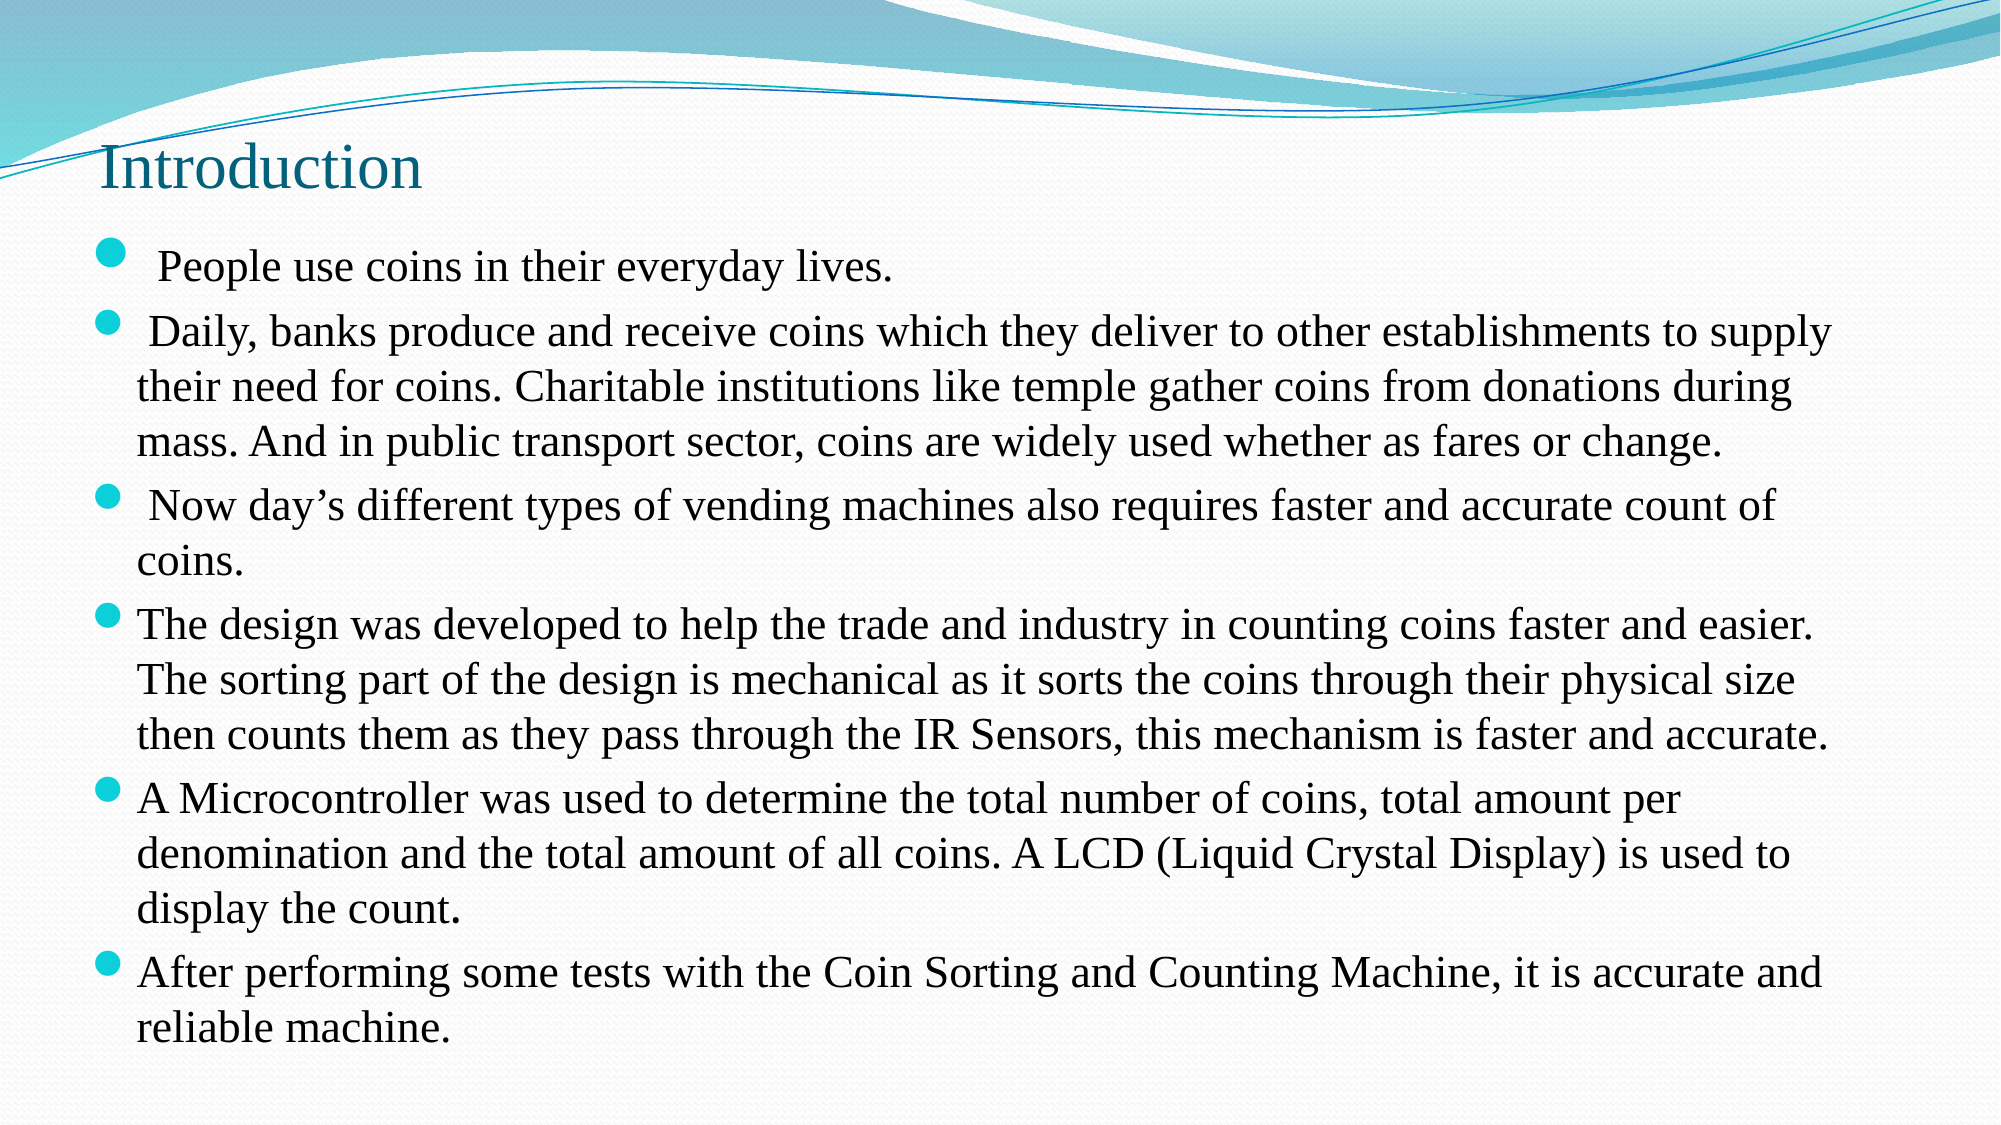

# Introduction
 People use coins in their everyday lives.
 Daily, banks produce and receive coins which they deliver to other establishments to supply their need for coins. Charitable institutions like temple gather coins from donations during mass. And in public transport sector, coins are widely used whether as fares or change.
 Now day’s different types of vending machines also requires faster and accurate count of coins.
The design was developed to help the trade and industry in counting coins faster and easier. The sorting part of the design is mechanical as it sorts the coins through their physical size then counts them as they pass through the IR Sensors, this mechanism is faster and accurate.
A Microcontroller was used to determine the total number of coins, total amount per denomination and the total amount of all coins. A LCD (Liquid Crystal Display) is used to display the count.
After performing some tests with the Coin Sorting and Counting Machine, it is accurate and reliable machine.